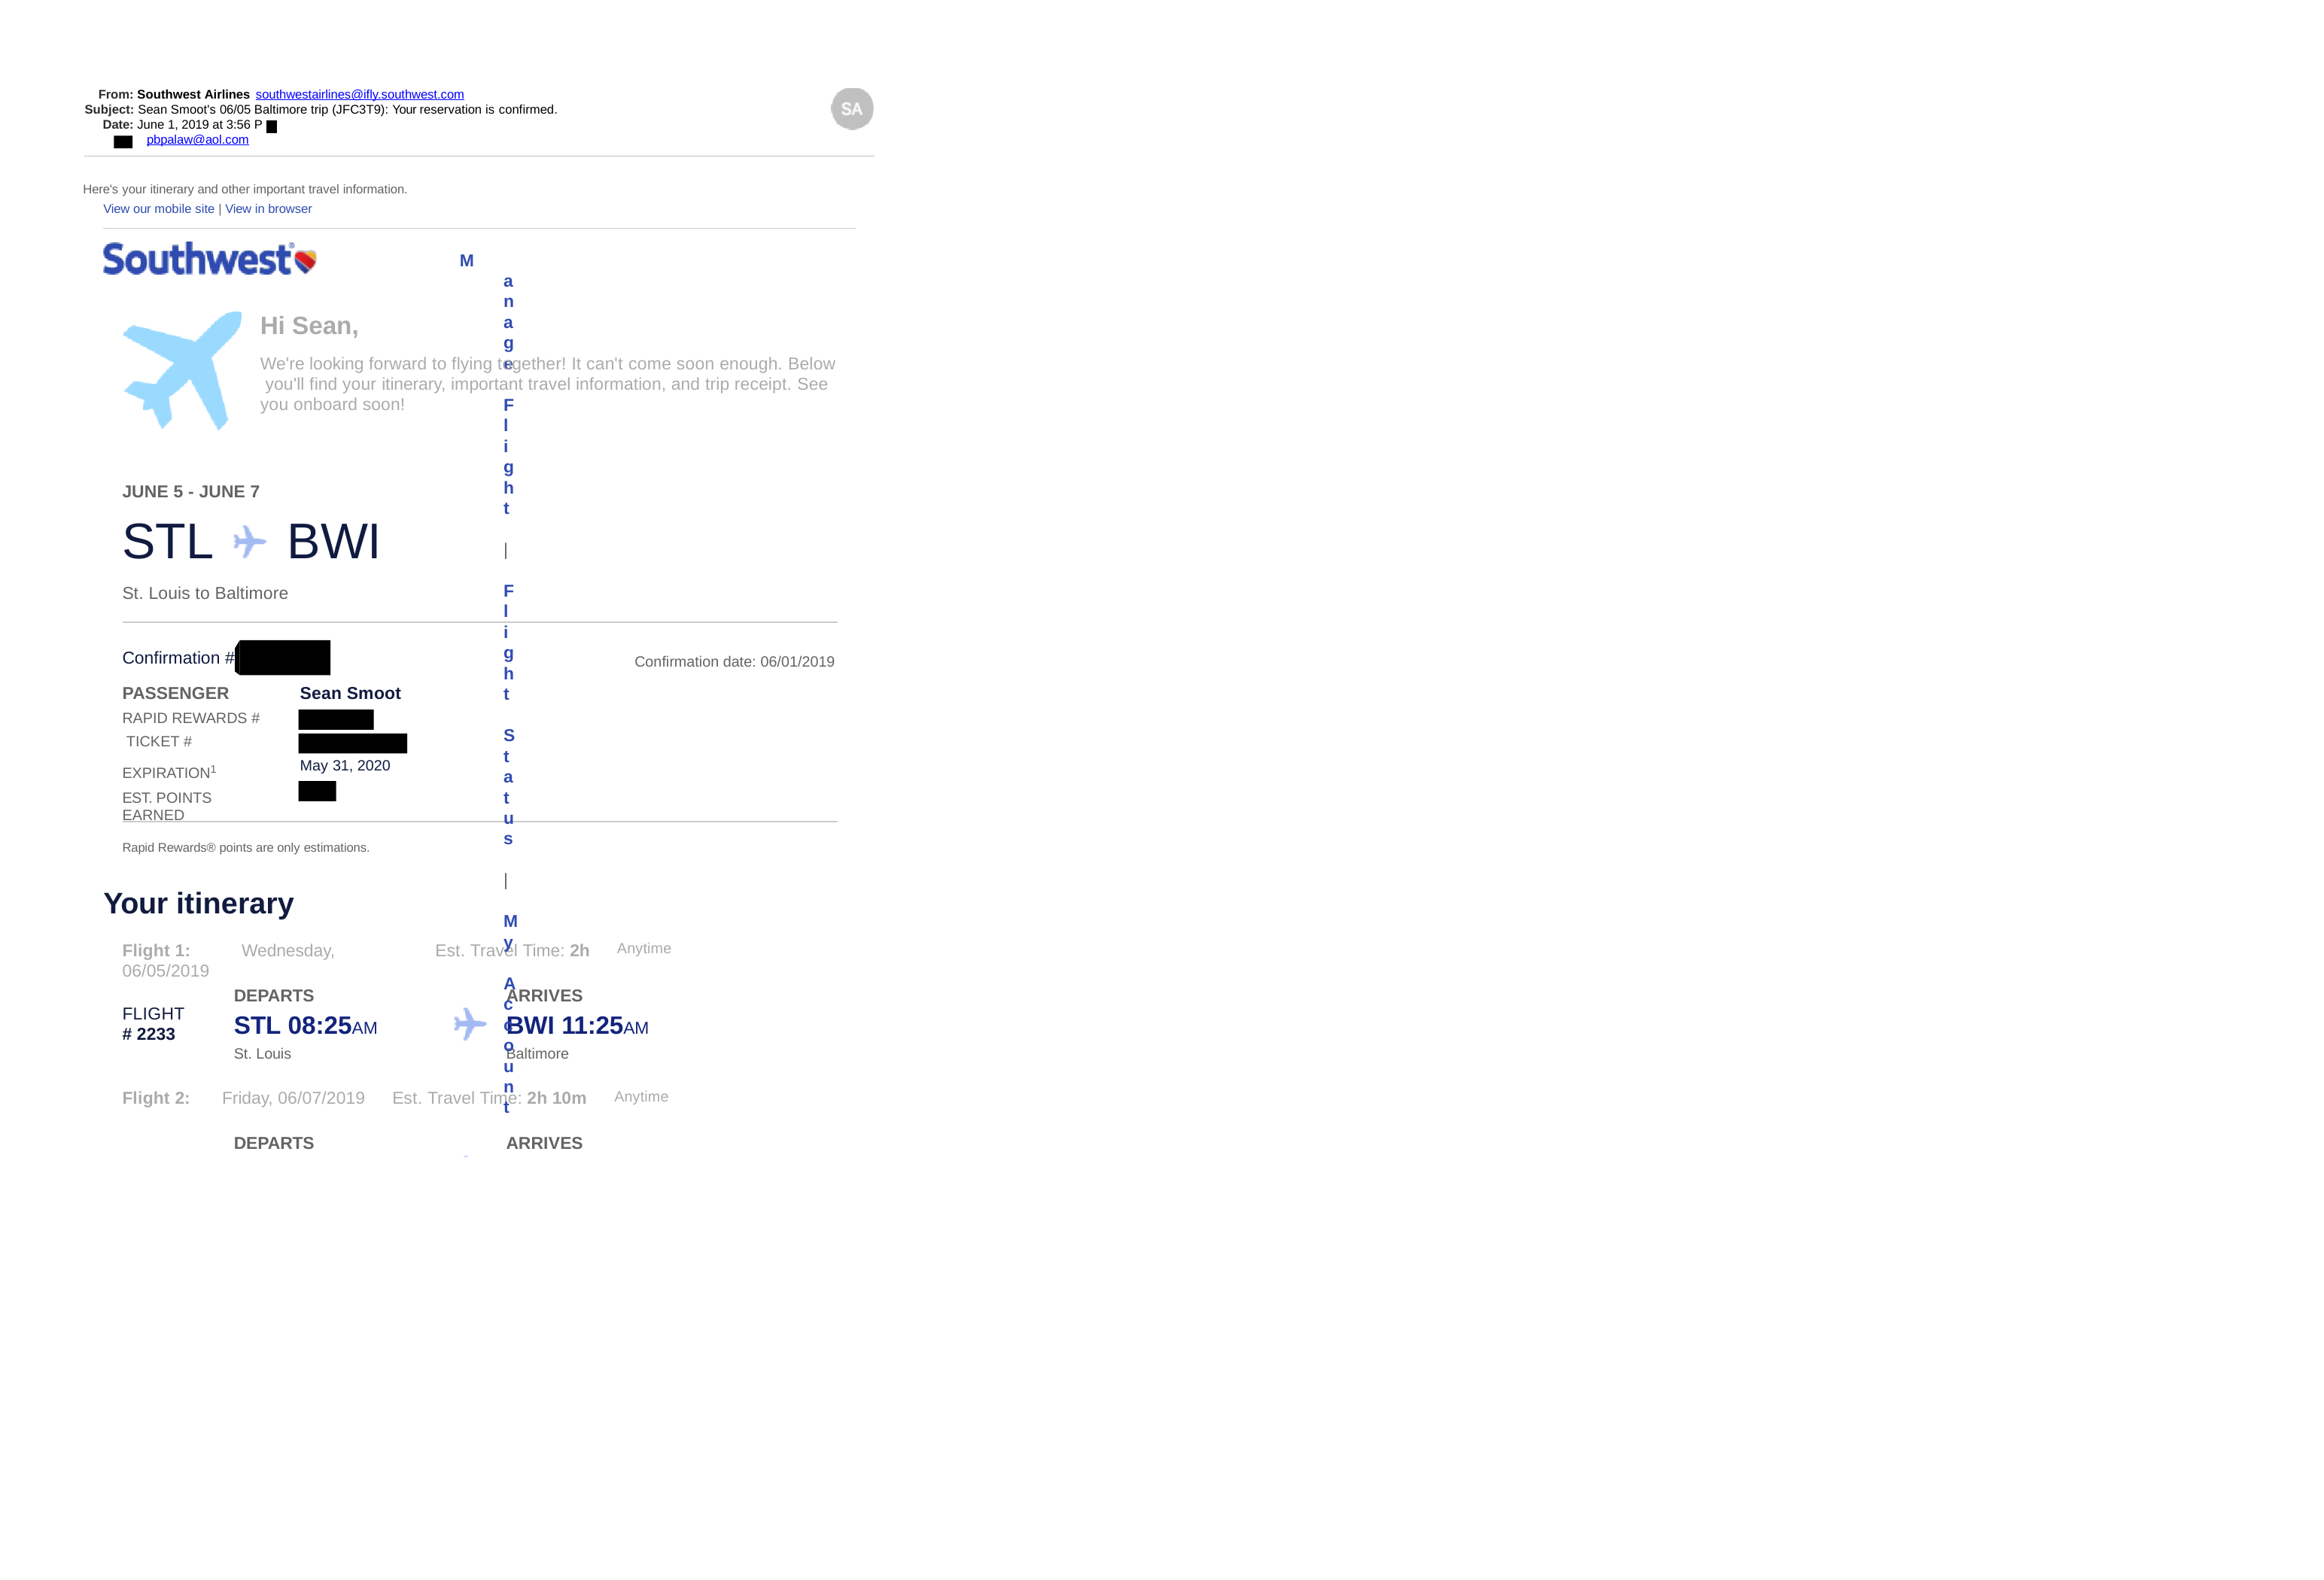

From: Southwest Airlines southwestairlines@ifly.southwest.com
Subject: Sean Smoot's 06/05 Baltimore trip (JFC3T9): Your reservation is confirmed.
Date: June 1, 2019 at 3:56 P  pbpalaw@aol.com

Here's your itinerary and other important travel information.  View our mobile site | View in browser

Manage Flight | Flight Status | My Account

Hi Sean,
We're looking forward to flying together! It can't come soon enough. Below  you'll find your itinerary, important travel information, and trip receipt. See  you onboard soon!

JUNE 5 - JUNE 7
STL	BWI
St. Louis to Baltimore

Confirmation #
PASSENGER
Confirmation date: 06/01/2019
Sean Smoot
RAPID REWARDS #  TICKET #
EXPIRATION1
EST. POINTS EARNED

May 31, 2020

Rapid Rewards® points are only estimations.
Your itinerary
Flight 1:	Wednesday, 06/05/2019
Est. Travel Time: 2h
Anytime

ARRIVES
BWI 11:25AM
Baltimore
DEPARTS
STL 08:25AM
St. Louis
FLIGHT
# 2233

Anytime
Friday, 06/07/2019
Est. Travel Time: 2h 10m
Flight 2:

ARRIVES
DEPARTS